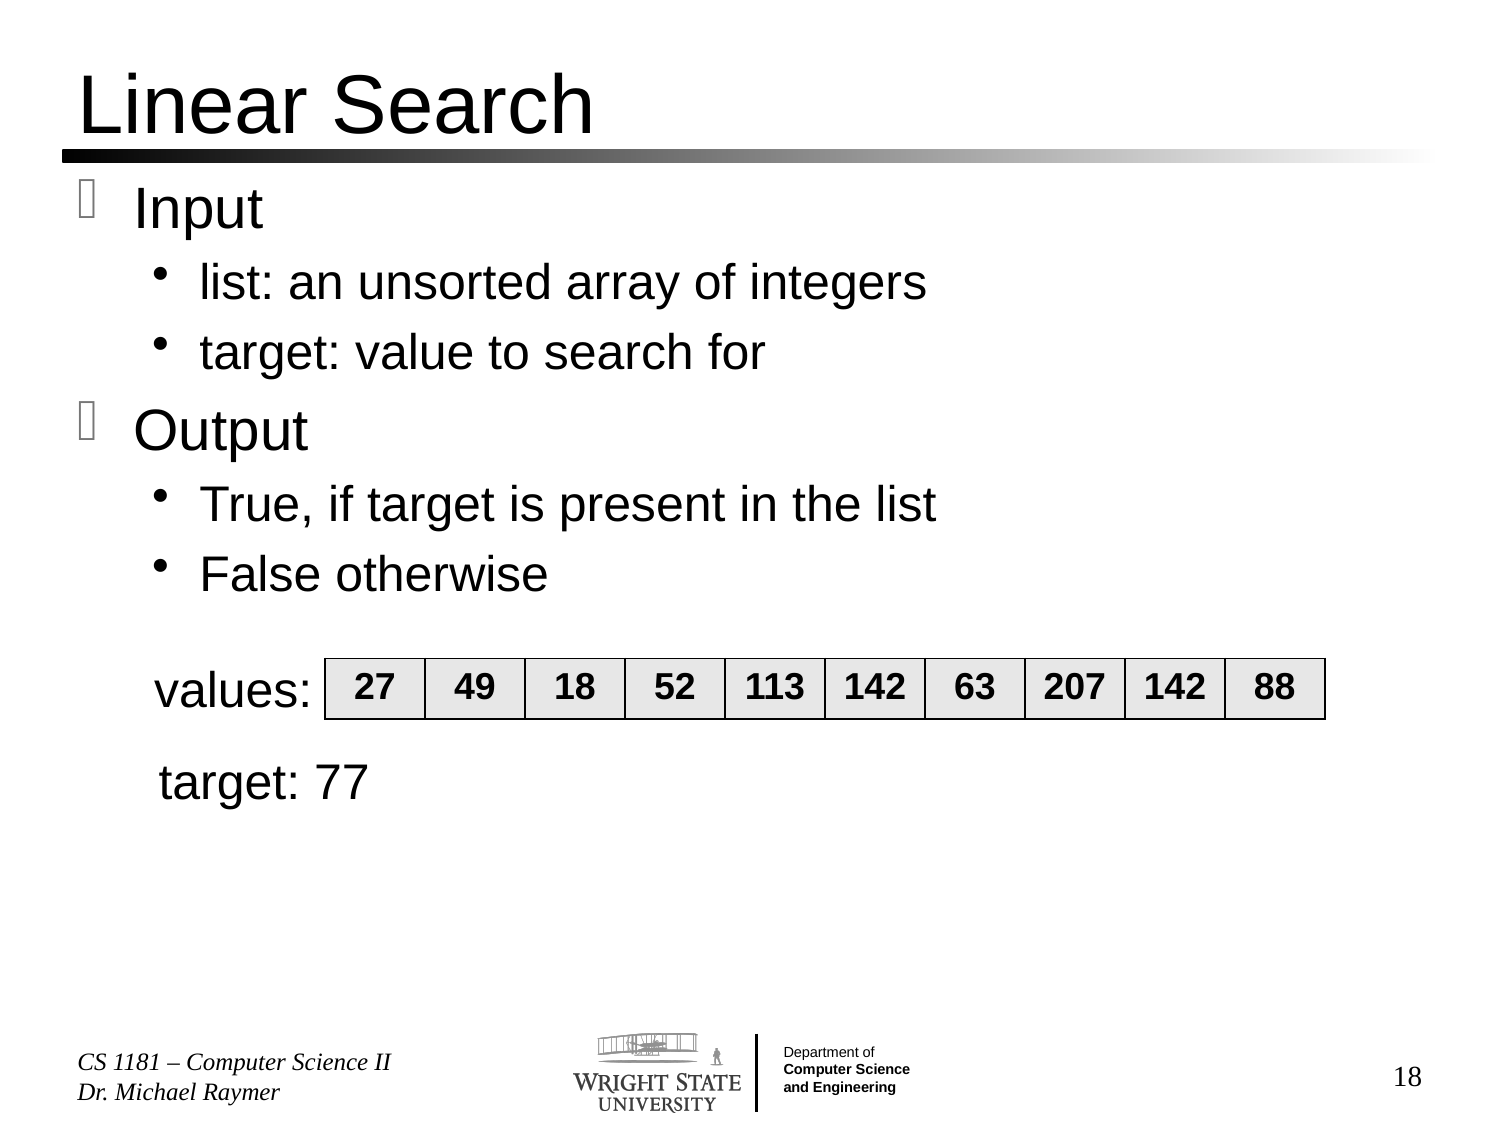

# Linear Search
Input
list: an unsorted array of integers
target: value to search for
Output
True, if target is present in the list
False otherwise
values:
| 27 | 49 | 18 | 52 | 113 | 142 | 63 | 207 | 142 | 88 |
| --- | --- | --- | --- | --- | --- | --- | --- | --- | --- |
target: 77
CS 1181 – Computer Science II    Dr. Michael Raymer
18